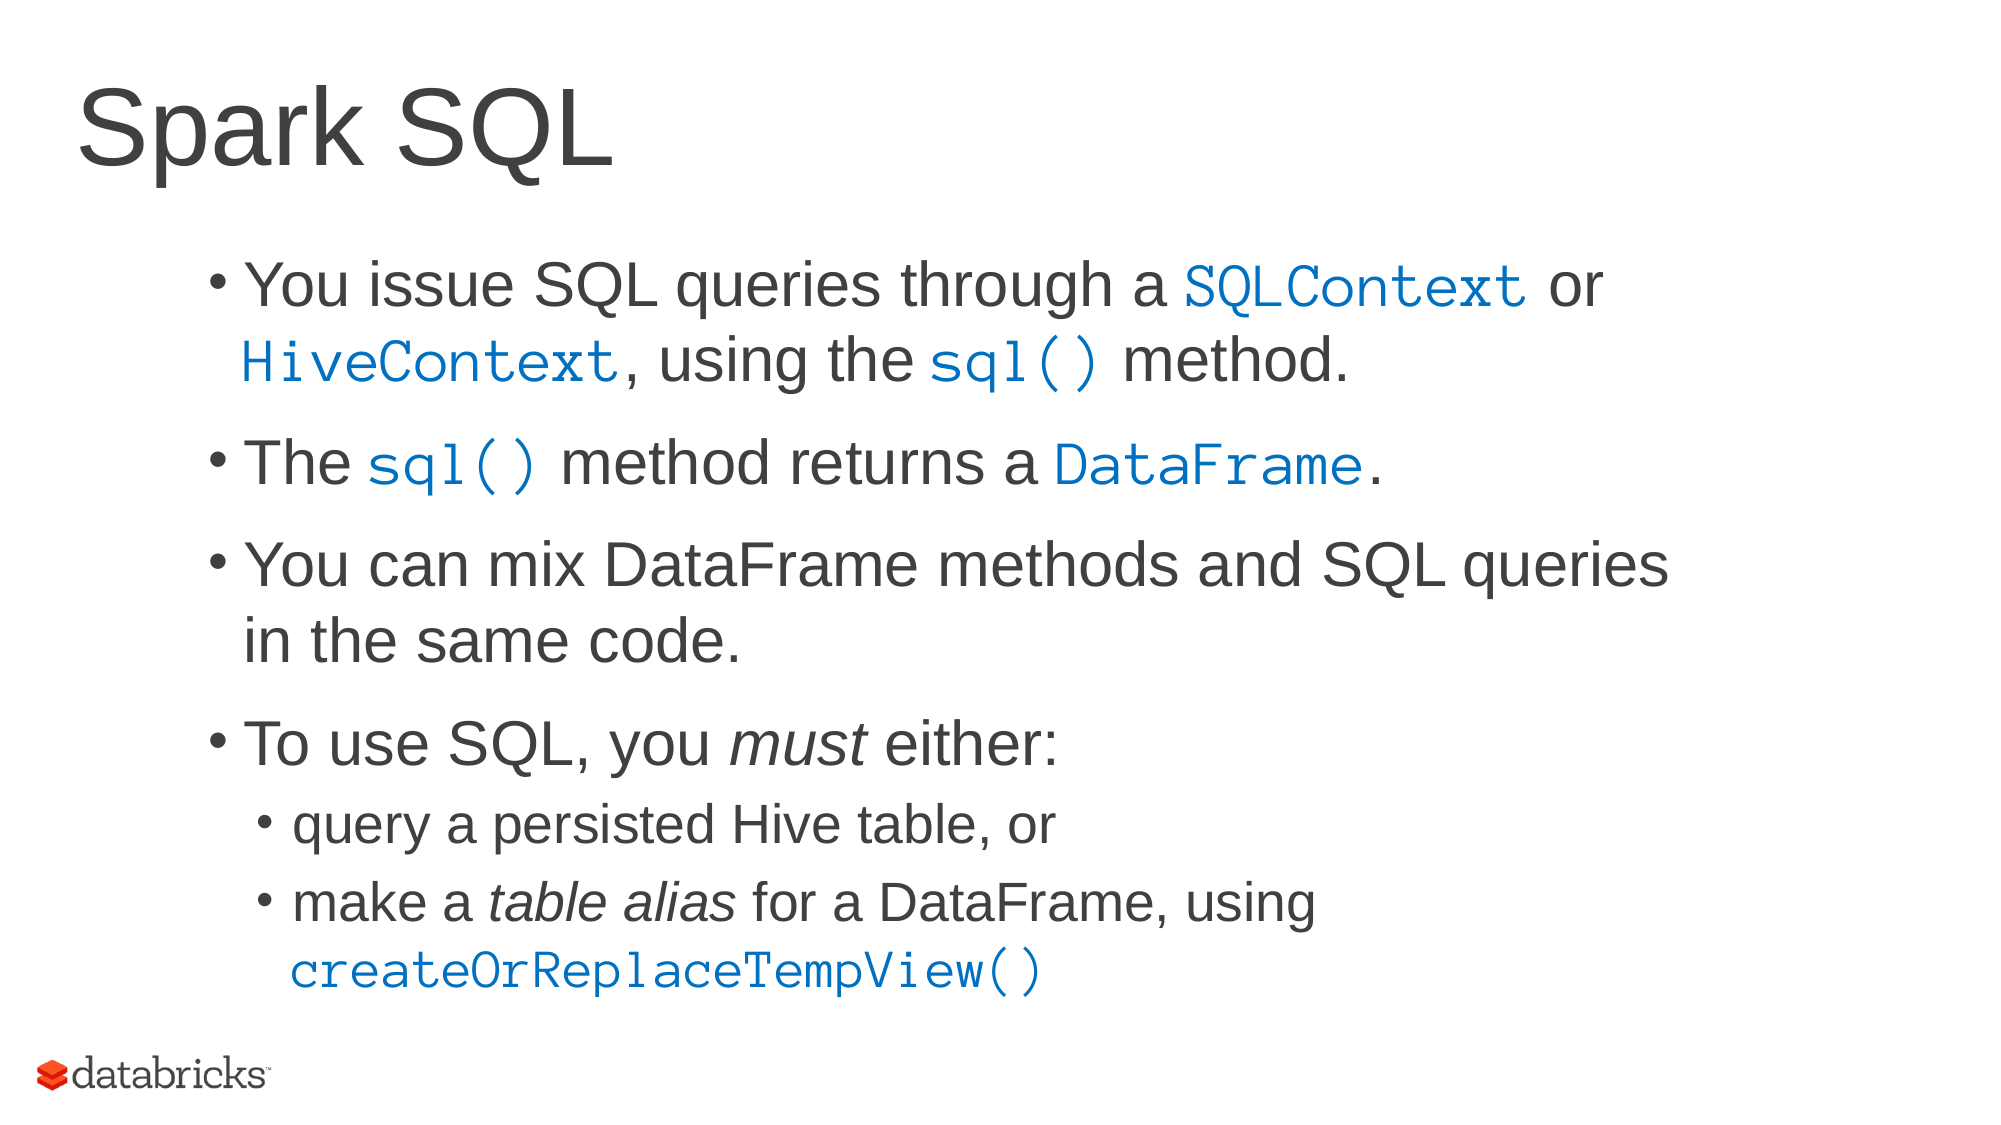

# Spark SQL
You issue SQL queries through a SQLContext or HiveContext, using the sql() method.
The sql() method returns a DataFrame.
You can mix DataFrame methods and SQL queries in the same code.
To use SQL, you must either:
query a persisted Hive table, or
make a table alias for a DataFrame, using createOrReplaceTempView()